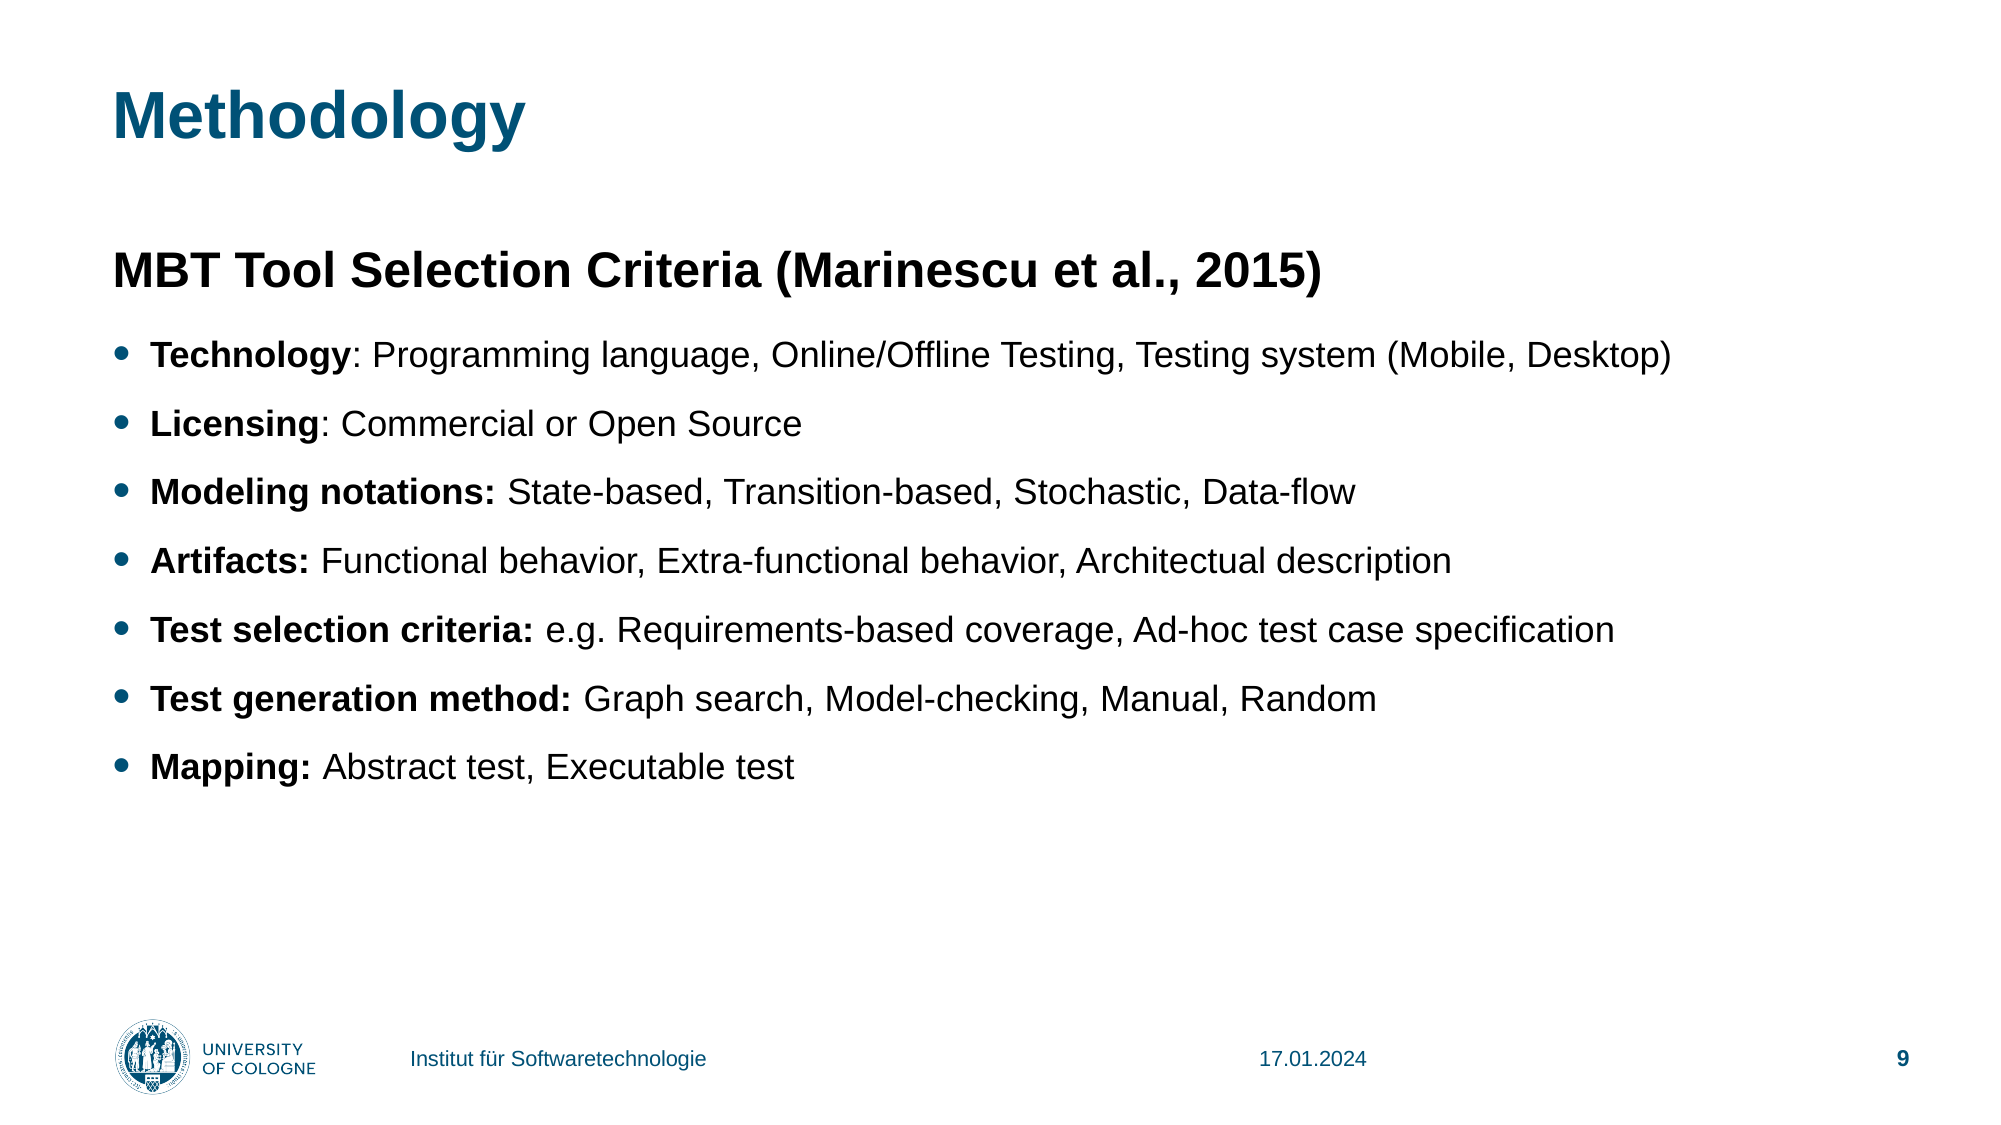

# Methodology
MBT Tool Selection Criteria (Marinescu et al., 2015)

Technology: Programming language, Online/Offline Testing, Testing system (Mobile, Desktop)
Licensing: Commercial or Open Source
Modeling notations: State-based, Transition-based, Stochastic, Data-flow
Artifacts: Functional behavior, Extra-functional behavior, Architectual description
Test selection criteria: e.g. Requirements-based coverage, Ad-hoc test case specification
Test generation method: Graph search, Model-checking, Manual, Random
Mapping: Abstract test, Executable test

Institut für Softwaretechnologie
17.01.2024
9